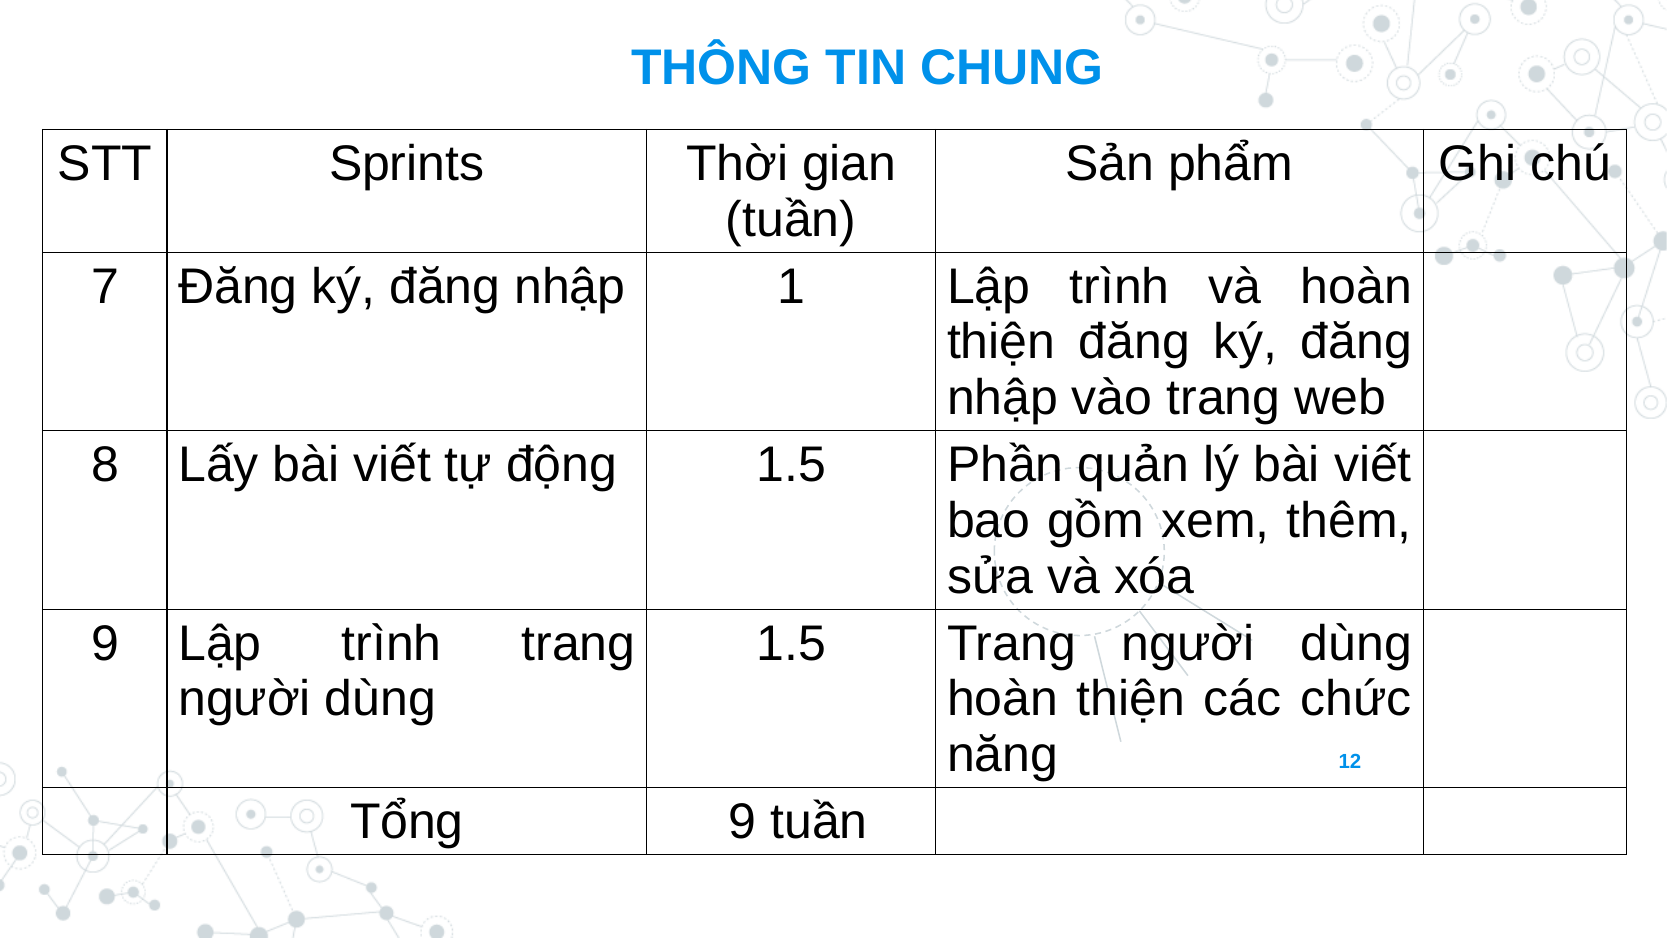

THÔNG TIN CHUNG
| STT | Sprints | Thời gian (tuần) | Sản phẩm | Ghi chú |
| --- | --- | --- | --- | --- |
| 7 | Đăng ký, đăng nhập | 1 | Lập trình và hoàn thiện đăng ký, đăng nhập vào trang web |  |
| 8 | Lấy bài viết tự động | 1.5 | Phần quản lý bài viết bao gồm xem, thêm, sửa và xóa |  |
| 9 | Lập trình trang người dùng | 1.5 | Trang người dùng hoàn thiện các chức năng |  |
|  | Tổng | 9 tuần |  |  |

12